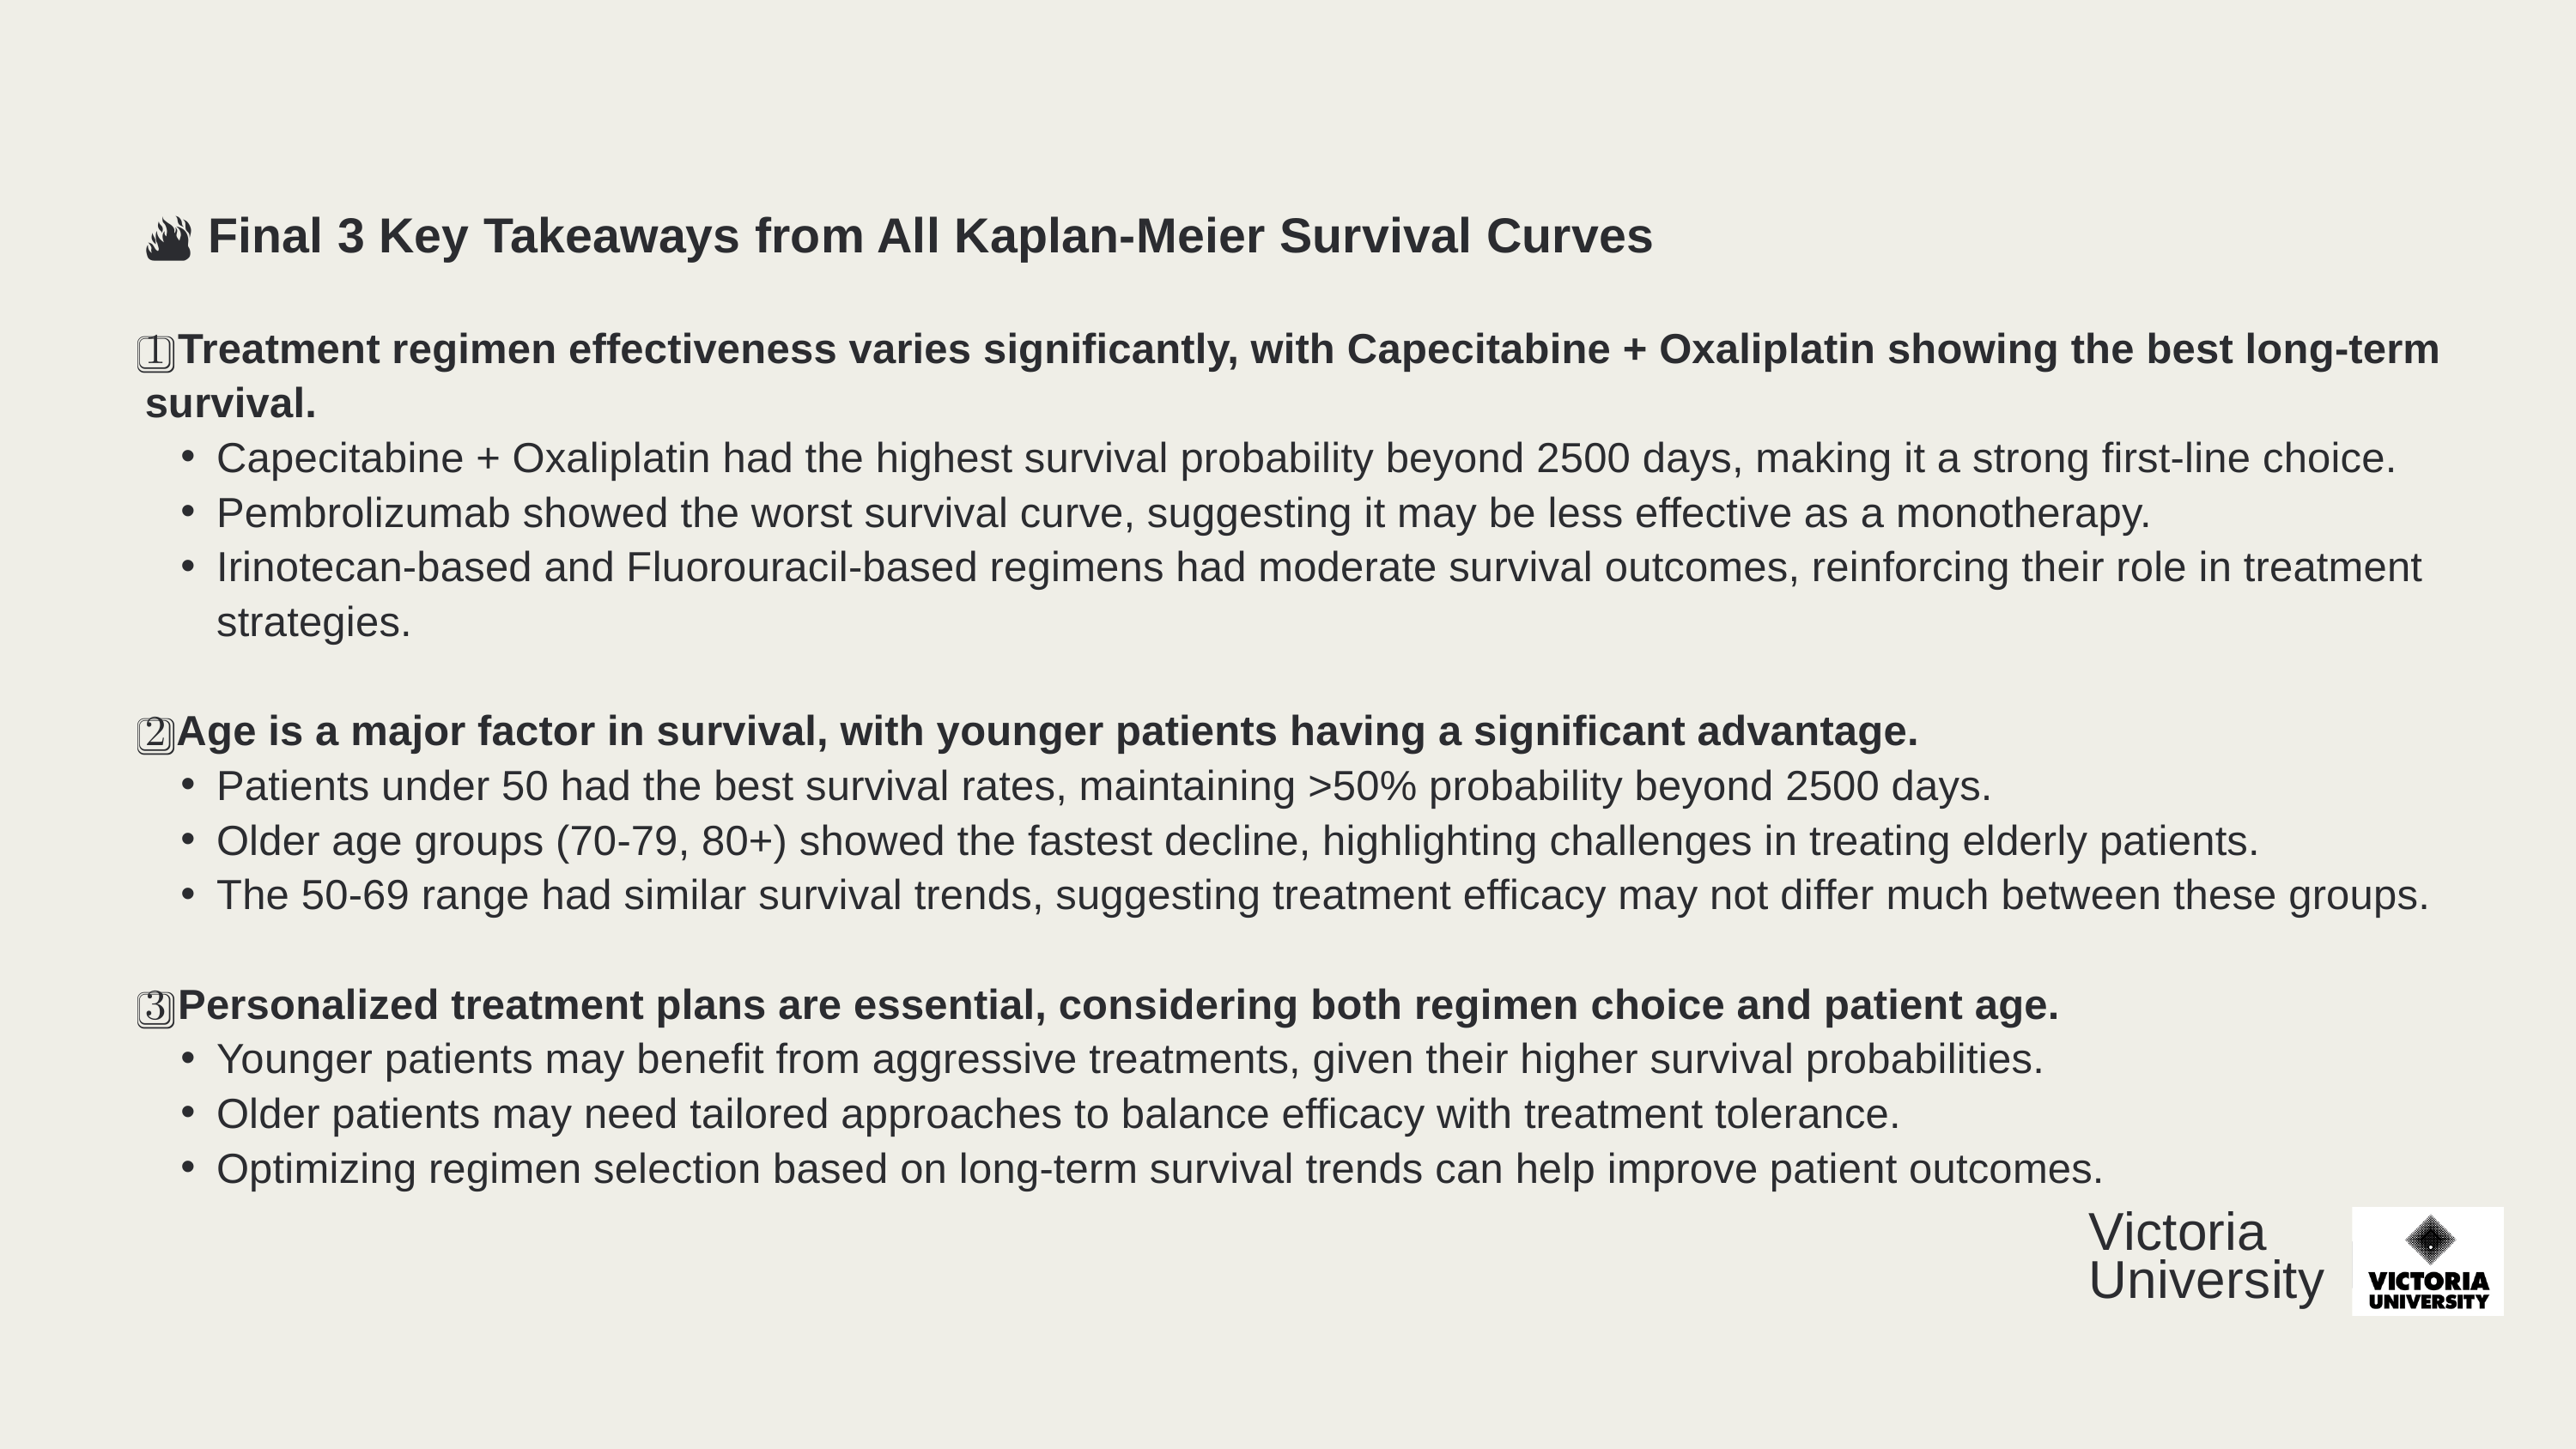

🔥 Final 3 Key Takeaways from All Kaplan-Meier Survival Curves

1️⃣ Treatment regimen effectiveness varies significantly, with Capecitabine + Oxaliplatin showing the best long-term survival.
Capecitabine + Oxaliplatin had the highest survival probability beyond 2500 days, making it a strong first-line choice.
Pembrolizumab showed the worst survival curve, suggesting it may be less effective as a monotherapy.
Irinotecan-based and Fluorouracil-based regimens had moderate survival outcomes, reinforcing their role in treatment strategies.

2️⃣ Age is a major factor in survival, with younger patients having a significant advantage.
Patients under 50 had the best survival rates, maintaining >50% probability beyond 2500 days.
Older age groups (70-79, 80+) showed the fastest decline, highlighting challenges in treating elderly patients.
The 50-69 range had similar survival trends, suggesting treatment efficacy may not differ much between these groups.

3️⃣ Personalized treatment plans are essential, considering both regimen choice and patient age.
Younger patients may benefit from aggressive treatments, given their higher survival probabilities.
Older patients may need tailored approaches to balance efficacy with treatment tolerance.
Optimizing regimen selection based on long-term survival trends can help improve patient outcomes.

Victoria
University